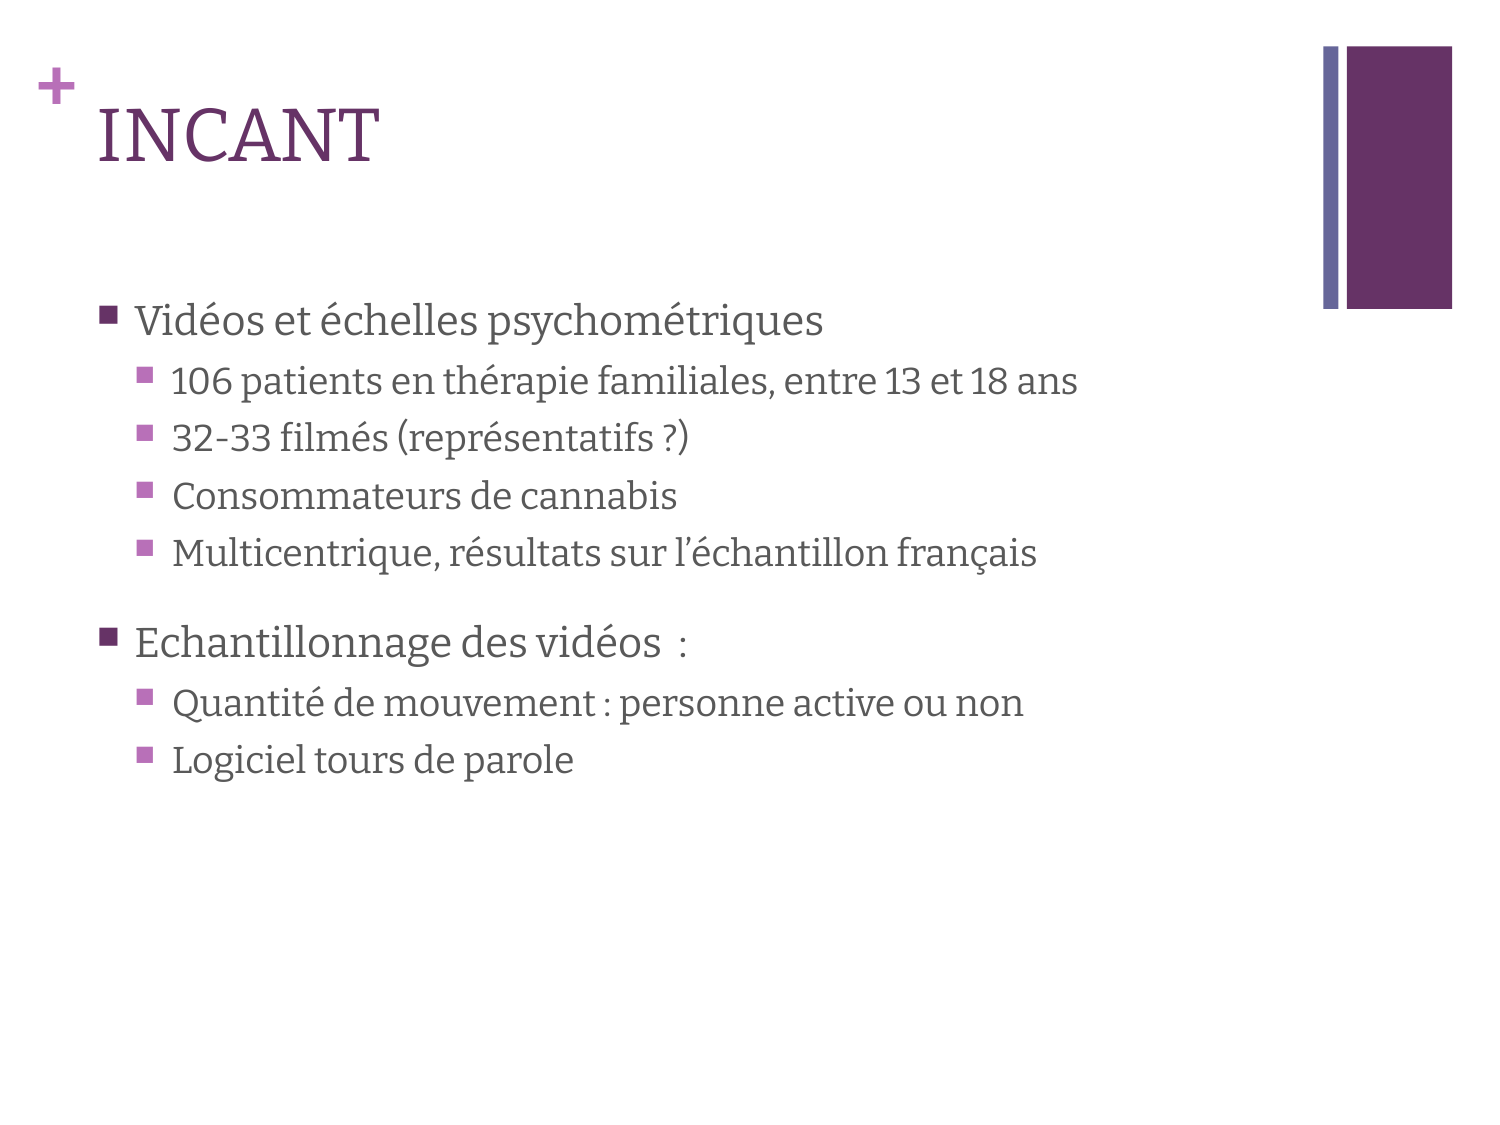

# INCANT
Vidéos et échelles psychométriques
106 patients en thérapie familiales, entre 13 et 18 ans
32-33 filmés (représentatifs ?)
Consommateurs de cannabis
Multicentrique, résultats sur l’échantillon français
Echantillonnage des vidéos  :
Quantité de mouvement : personne active ou non
Logiciel tours de parole